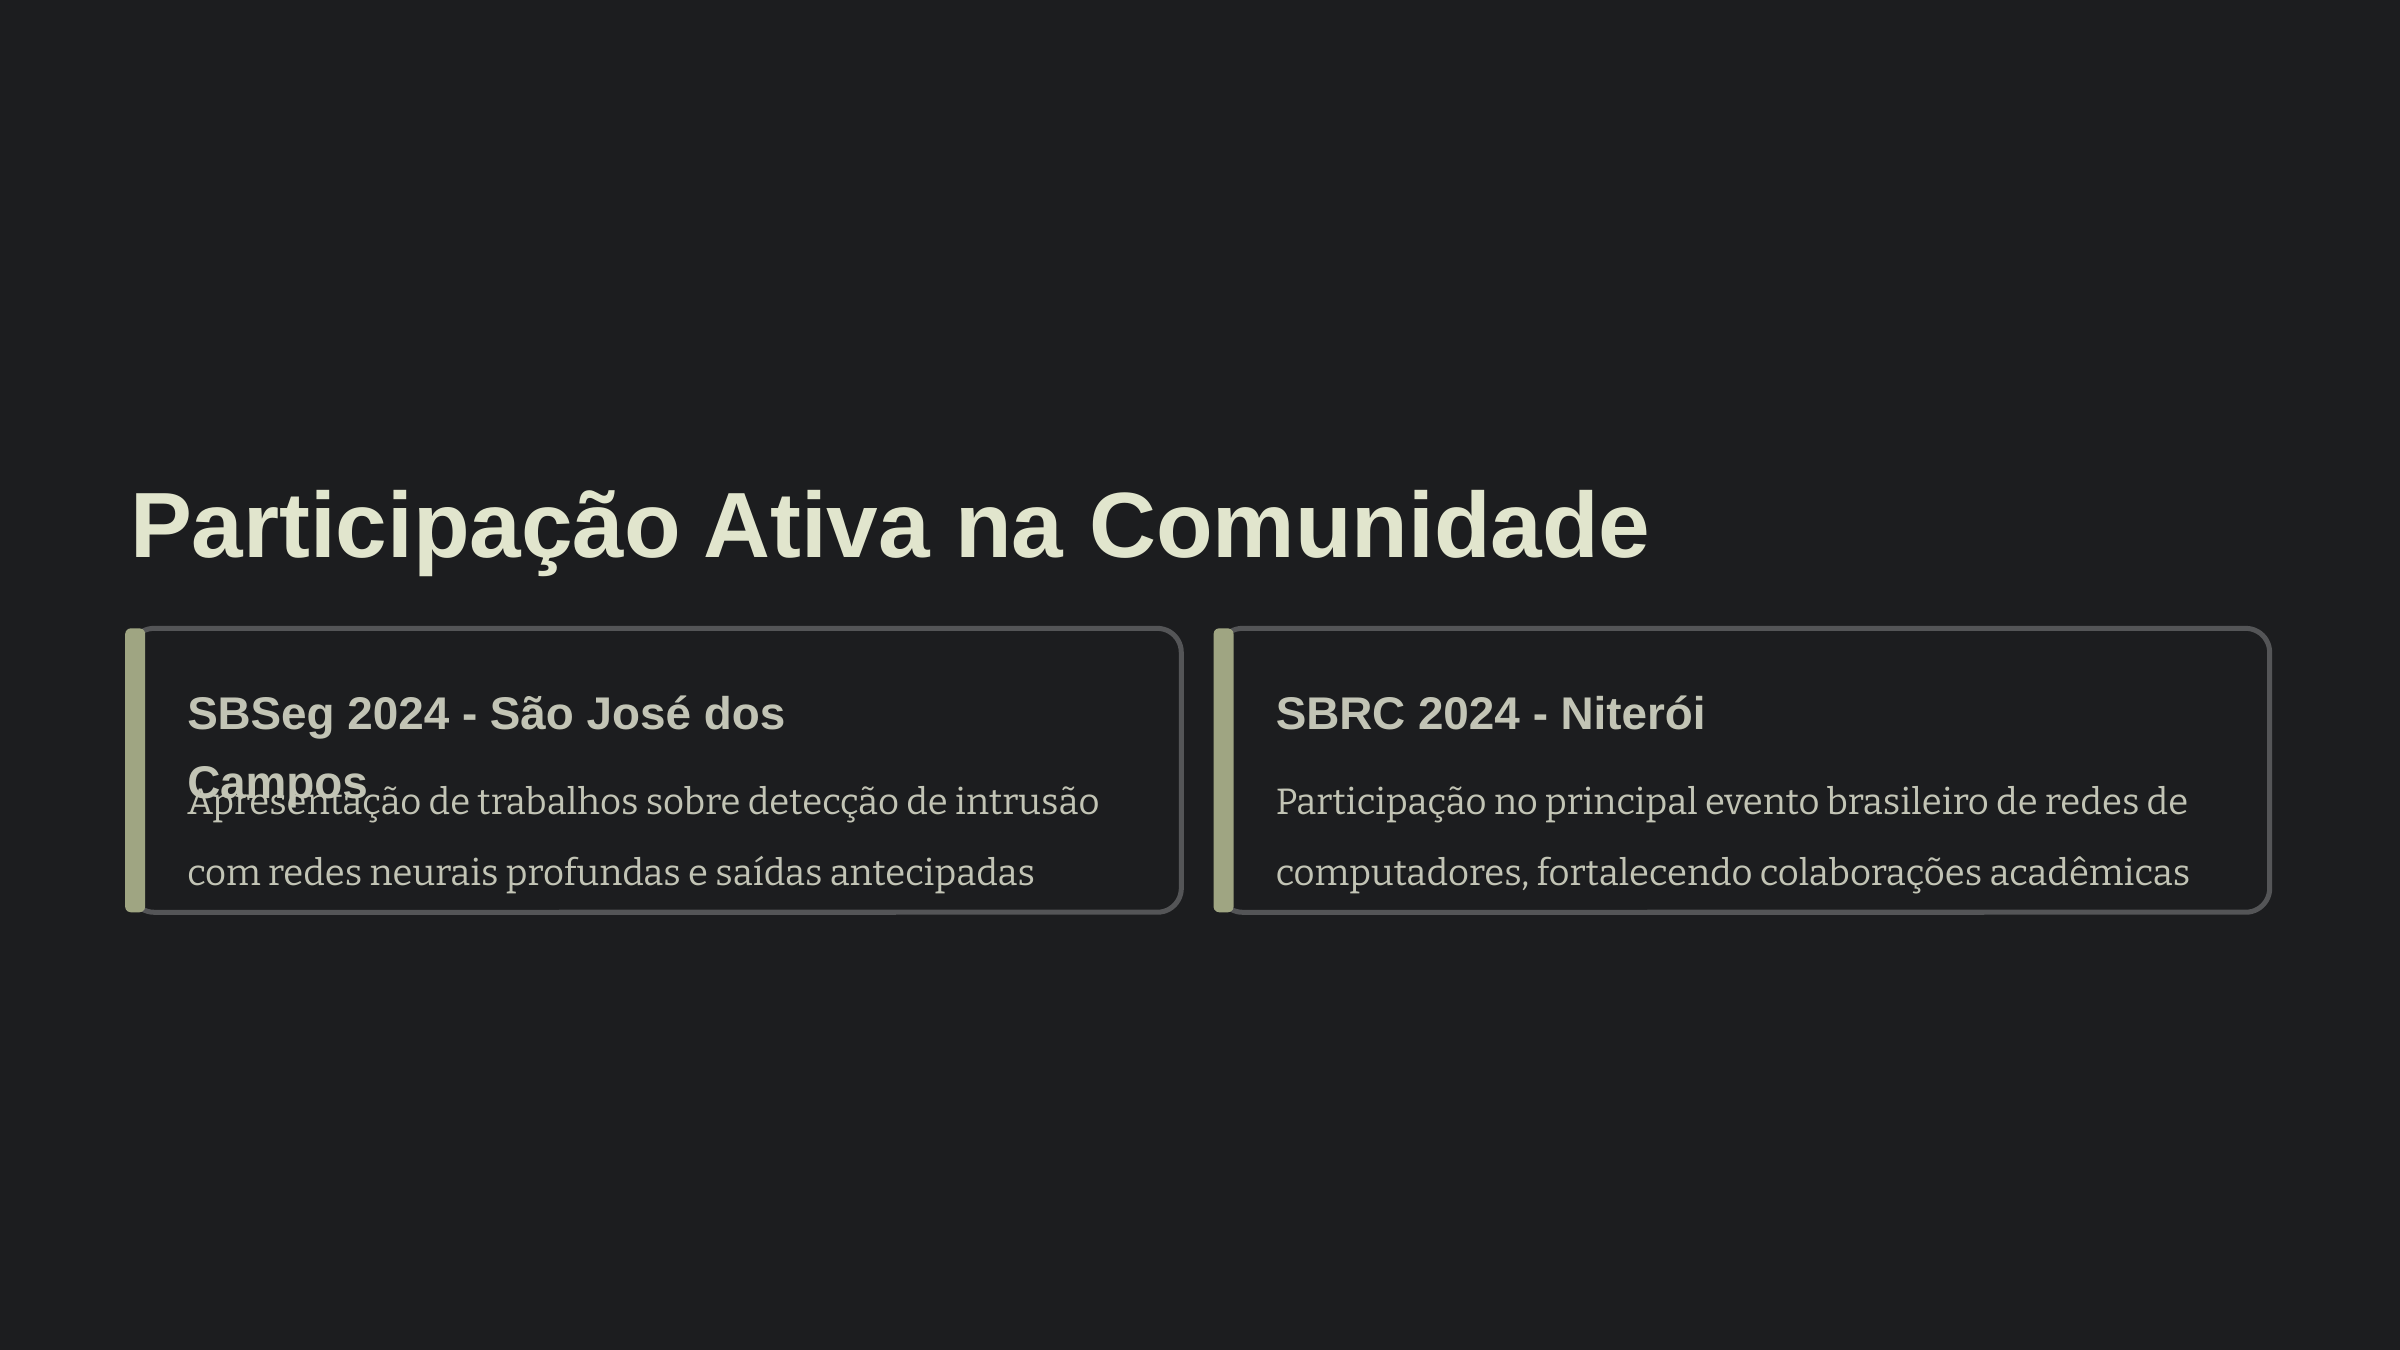

Participação Ativa na Comunidade Científica

SBSeg 2024 - São José dos Campos
SBRC 2024 - Niterói
Apresentação de trabalhos sobre detecção de intrusão com redes neurais profundas e saídas antecipadas
Participação no principal evento brasileiro de redes de computadores, fortalecendo colaborações acadêmicas